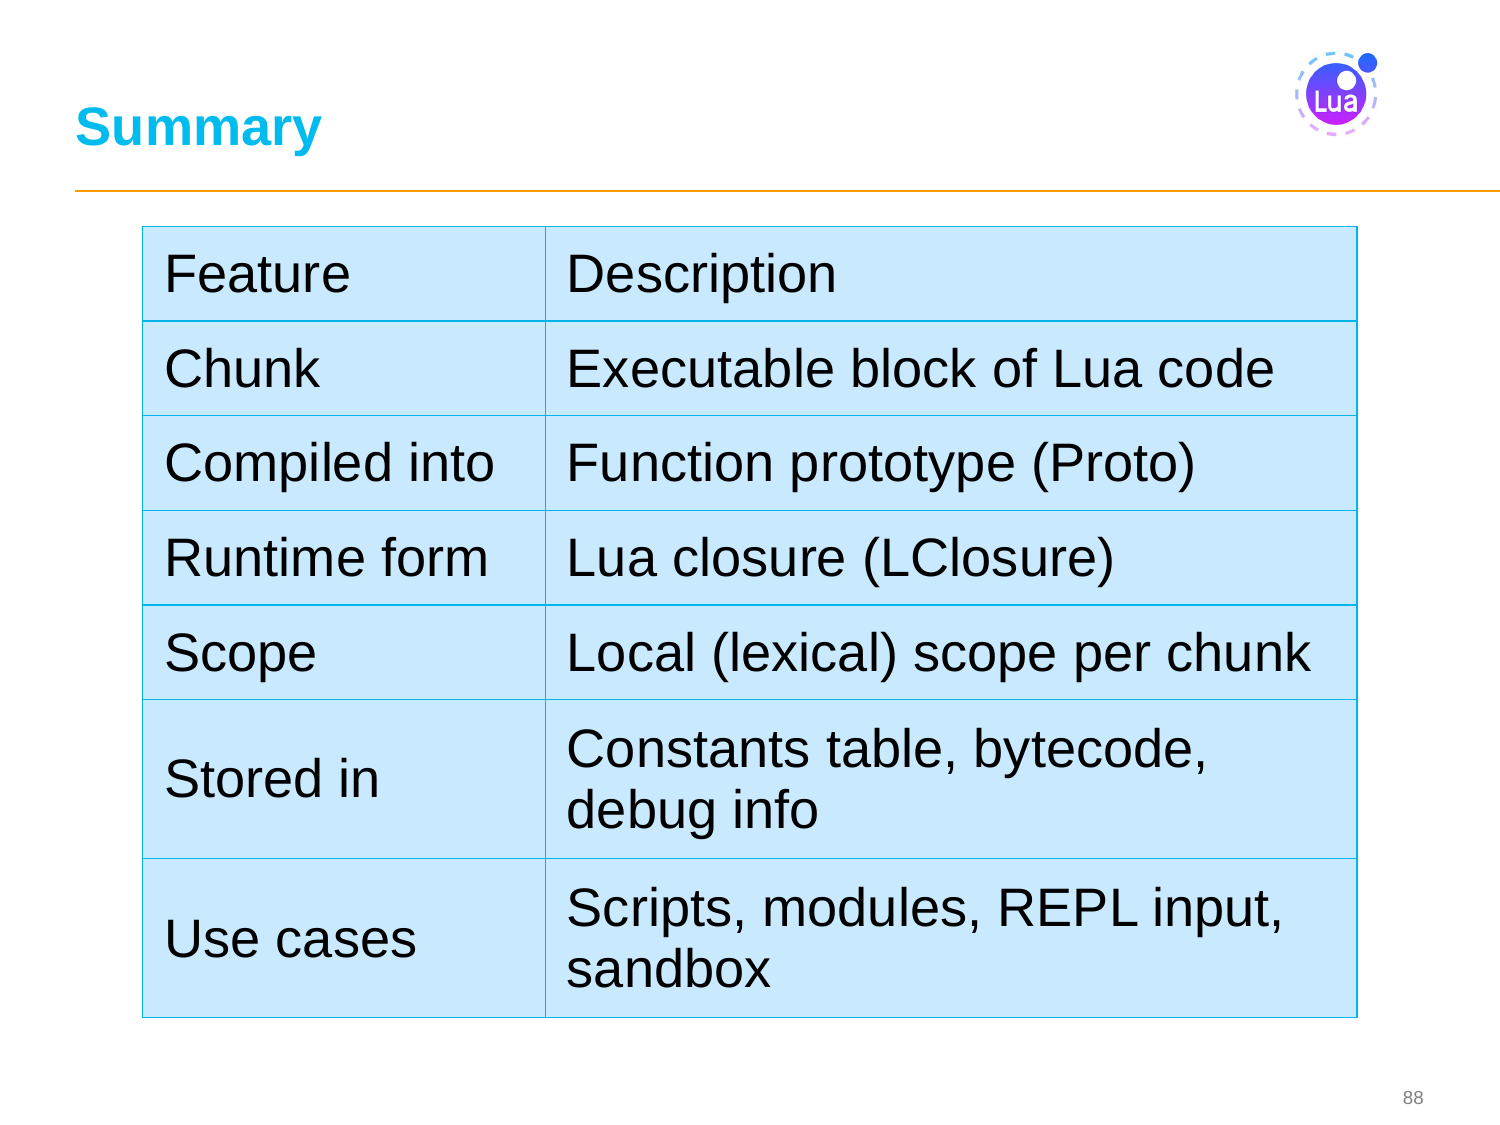

# Summary
| Feature | Description |
| --- | --- |
| Chunk | Executable block of Lua code |
| Compiled into | Function prototype (Proto) |
| Runtime form | Lua closure (LClosure) |
| Scope | Local (lexical) scope per chunk |
| Stored in | Constants table, bytecode, debug info |
| Use cases | Scripts, modules, REPL input, sandbox |